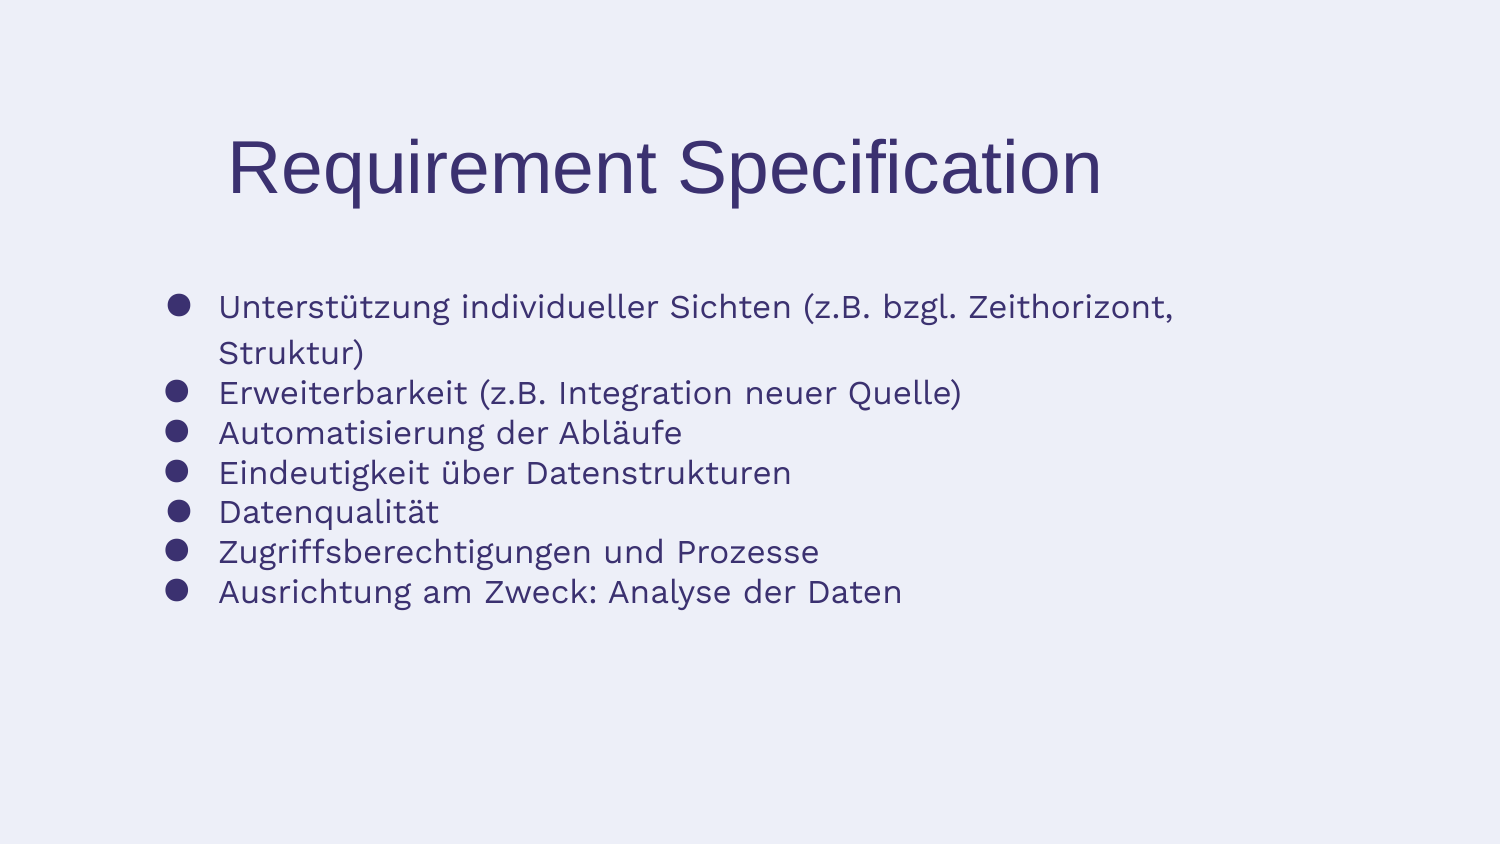

# Requirement Specification
Unterstützung individueller Sichten (z.B. bzgl. Zeithorizont, Struktur)
Erweiterbarkeit (z.B. Integration neuer Quelle)
Automatisierung der Abläufe
Eindeutigkeit über Datenstrukturen
Datenqualität
Zugriffsberechtigungen und Prozesse
Ausrichtung am Zweck: Analyse der Daten